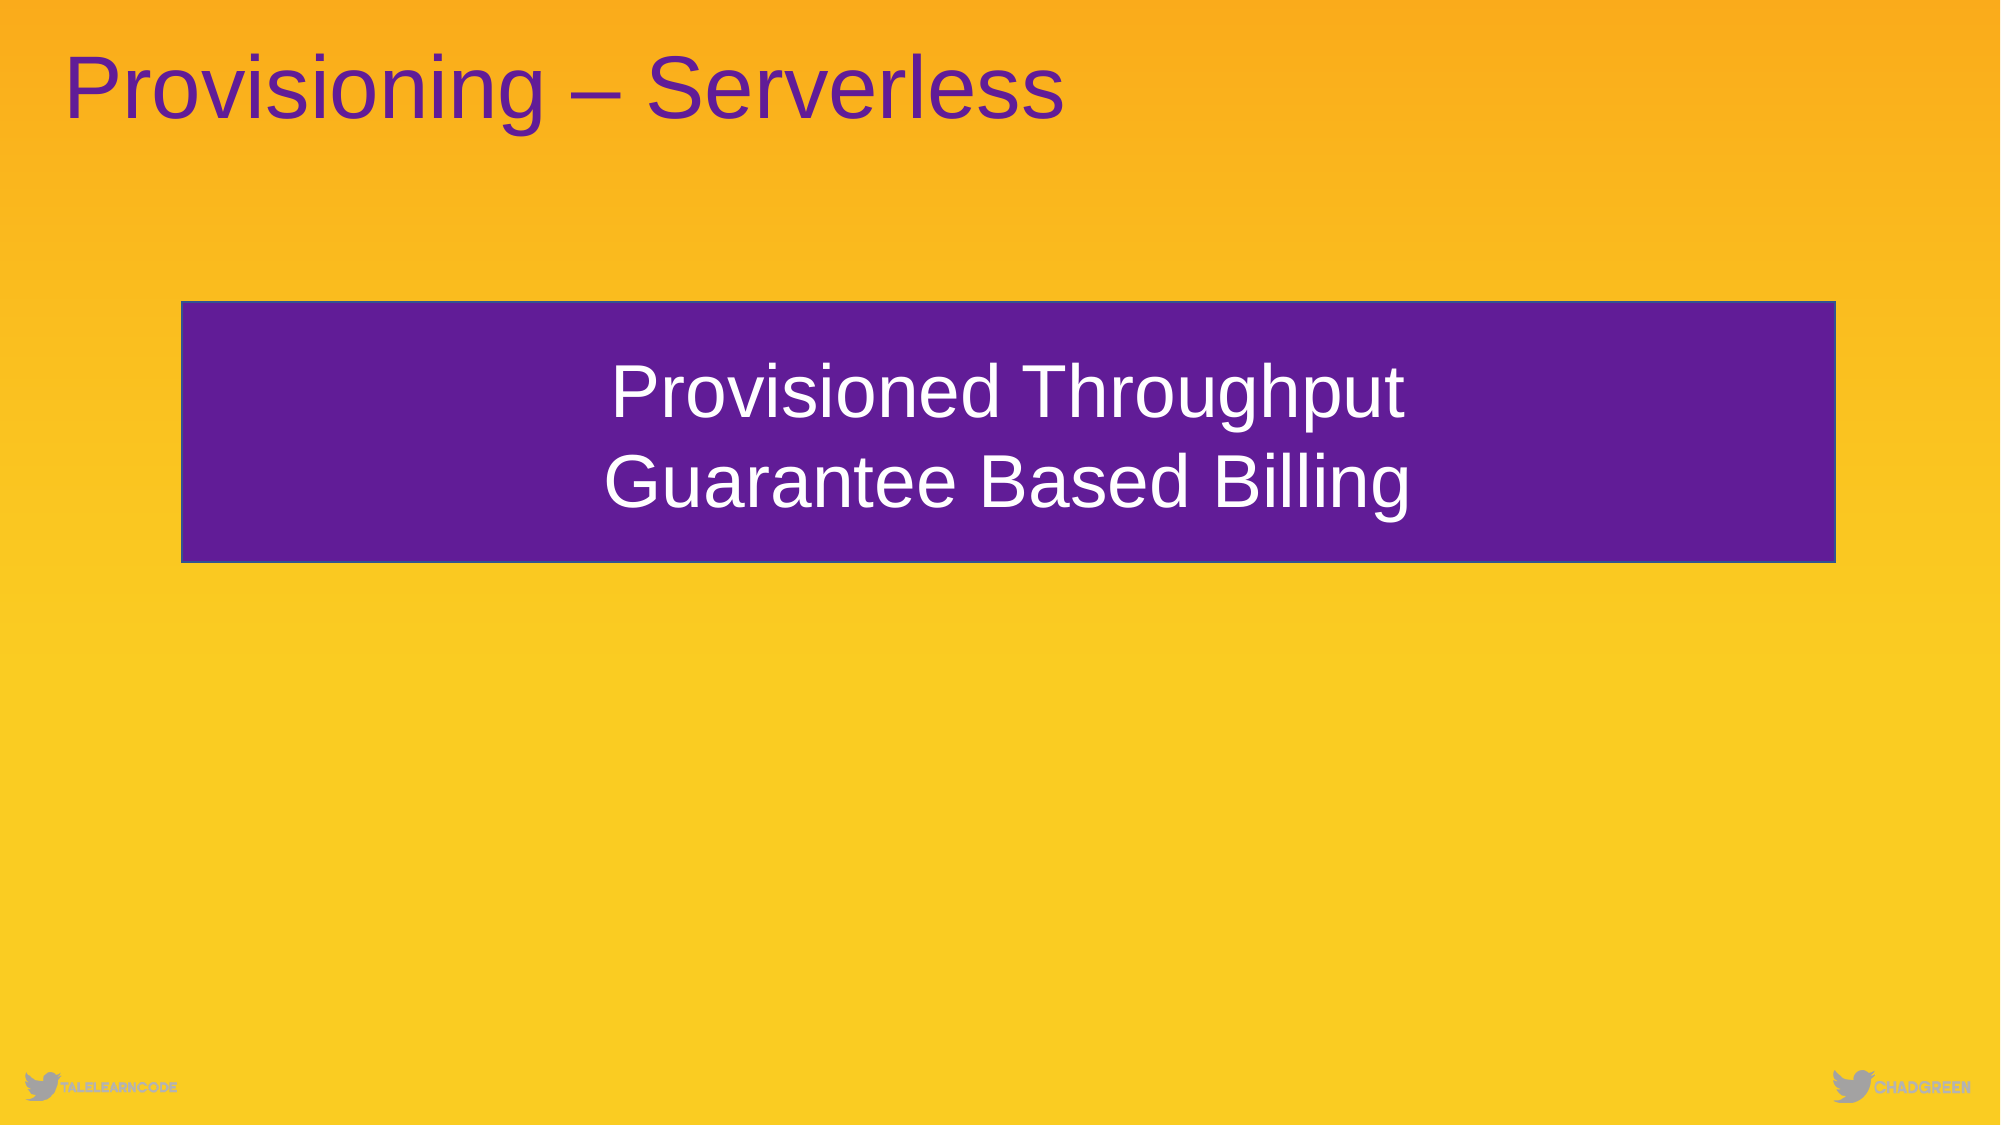

# Provisioning – Serverless
Provisioned Throughput
Guarantee Based Billing